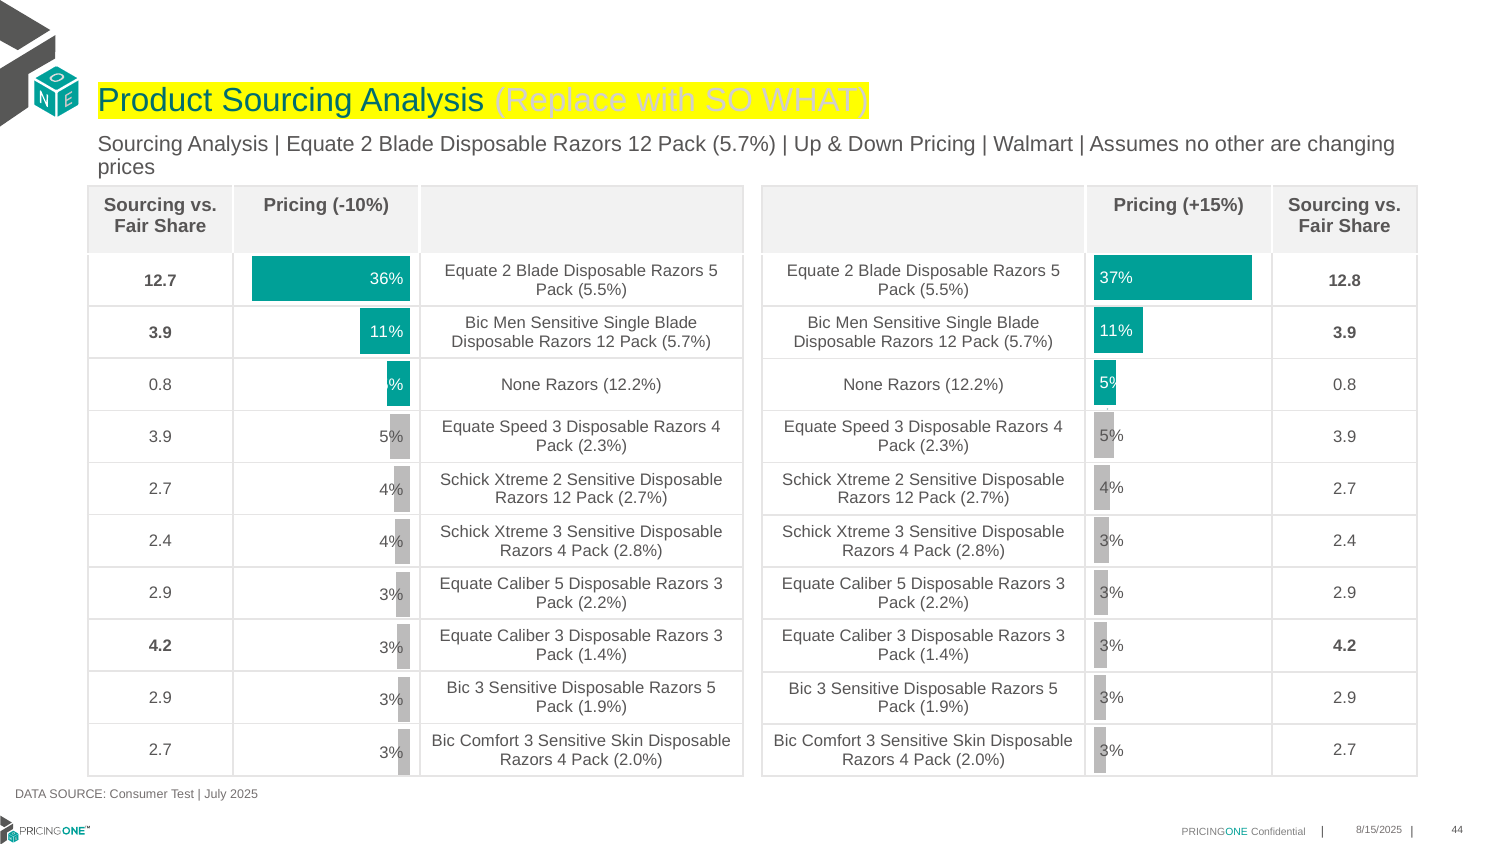

# Product Sourcing Analysis (Replace with SO WHAT)
Sourcing Analysis | Equate 2 Blade Disposable Razors 12 Pack (5.7%) | Up & Down Pricing | Walmart | Assumes no other are changing prices
| Sourcing vs. Fair Share | Pricing (-10%) |  |
| --- | --- | --- |
| 12.7 |  | Equate 2 Blade Disposable Razors 5 Pack (5.5%) |
| 3.9 |  | Bic Men Sensitive Single Blade Disposable Razors 12 Pack (5.7%) |
| 0.8 |  | None Razors (12.2%) |
| 3.9 |  | Equate Speed 3 Disposable Razors 4 Pack (2.3%) |
| 2.7 |  | Schick Xtreme 2 Sensitive Disposable Razors 12 Pack (2.7%) |
| 2.4 |  | Schick Xtreme 3 Sensitive Disposable Razors 4 Pack (2.8%) |
| 2.9 |  | Equate Caliber 5 Disposable Razors 3 Pack (2.2%) |
| 4.2 |  | Equate Caliber 3 Disposable Razors 3 Pack (1.4%) |
| 2.9 |  | Bic 3 Sensitive Disposable Razors 5 Pack (1.9%) |
| 2.7 |  | Bic Comfort 3 Sensitive Skin Disposable Razors 4 Pack (2.0%) |
|  | Pricing (+15%) | Sourcing vs. Fair Share |
| --- | --- | --- |
| Equate 2 Blade Disposable Razors 5 Pack (5.5%) |  | 12.8 |
| Bic Men Sensitive Single Blade Disposable Razors 12 Pack (5.7%) |  | 3.9 |
| None Razors (12.2%) |  | 0.8 |
| Equate Speed 3 Disposable Razors 4 Pack (2.3%) |  | 3.9 |
| Schick Xtreme 2 Sensitive Disposable Razors 12 Pack (2.7%) |  | 2.7 |
| Schick Xtreme 3 Sensitive Disposable Razors 4 Pack (2.8%) |  | 2.4 |
| Equate Caliber 5 Disposable Razors 3 Pack (2.2%) |  | 2.9 |
| Equate Caliber 3 Disposable Razors 3 Pack (1.4%) |  | 4.2 |
| Bic 3 Sensitive Disposable Razors 5 Pack (1.9%) |  | 2.9 |
| Bic Comfort 3 Sensitive Skin Disposable Razors 4 Pack (2.0%) |  | 2.7 |

### Chart

| Category | Equate 2 Blade Disposable Razors 12 Pack (5.7%) |
|---|---|
| Equate 2 Blade Disposable Razors 5 Pack (5.5%) | 0.36574213360541813 |
| Bic Men Sensitive Single Blade Disposable Razors 12 Pack (5.7%) | 0.1149785594176123 |
| None Razors (12.2%) | 0.05186801611429022 |
| Equate Speed 3 Disposable Razors 4 Pack (2.3%) | 0.046703104593922136 |
| Schick Xtreme 2 Sensitive Disposable Razors 12 Pack (2.7%) | 0.03698262807344953 |
| Schick Xtreme 3 Sensitive Disposable Razors 4 Pack (2.8%) | 0.03482175560839202 |
| Equate Caliber 5 Disposable Razors 3 Pack (2.2%) | 0.032917322003807994 |
| Equate Caliber 3 Disposable Razors 3 Pack (1.4%) | 0.030872648609439064 |
| Bic 3 Sensitive Disposable Razors 5 Pack (1.9%) | 0.02890618923269677 |
| Bic Comfort 3 Sensitive Skin Disposable Razors 4 Pack (2.0%) | 0.027460639092374037 |

### Chart

| Category | Equate 2 Blade Disposable Razors 12 Pack (5.7%) |
|---|---|
| Equate 2 Blade Disposable Razors 5 Pack (5.5%) | 0.36147670868272413 |
| Bic Men Sensitive Single Blade Disposable Razors 12 Pack (5.7%) | 0.11488083118188142 |
| None Razors (12.2%) | 0.05189226477942316 |
| Equate Speed 3 Disposable Razors 4 Pack (2.3%) | 0.04685890184863422 |
| Schick Xtreme 2 Sensitive Disposable Razors 12 Pack (2.7%) | 0.037246985817860685 |
| Schick Xtreme 3 Sensitive Disposable Razors 4 Pack (2.8%) | 0.0351423391476085 |
| Equate Caliber 5 Disposable Razors 3 Pack (2.2%) | 0.033014975947627215 |
| Equate Caliber 3 Disposable Razors 3 Pack (1.4%) | 0.03090621226722853 |
| Bic 3 Sensitive Disposable Razors 5 Pack (1.9%) | 0.028978154273110526 |
| Bic Comfort 3 Sensitive Skin Disposable Razors 4 Pack (2.0%) | 0.027695836946225554 |
DATA SOURCE: Consumer Test | July 2025

8/15/2025
44